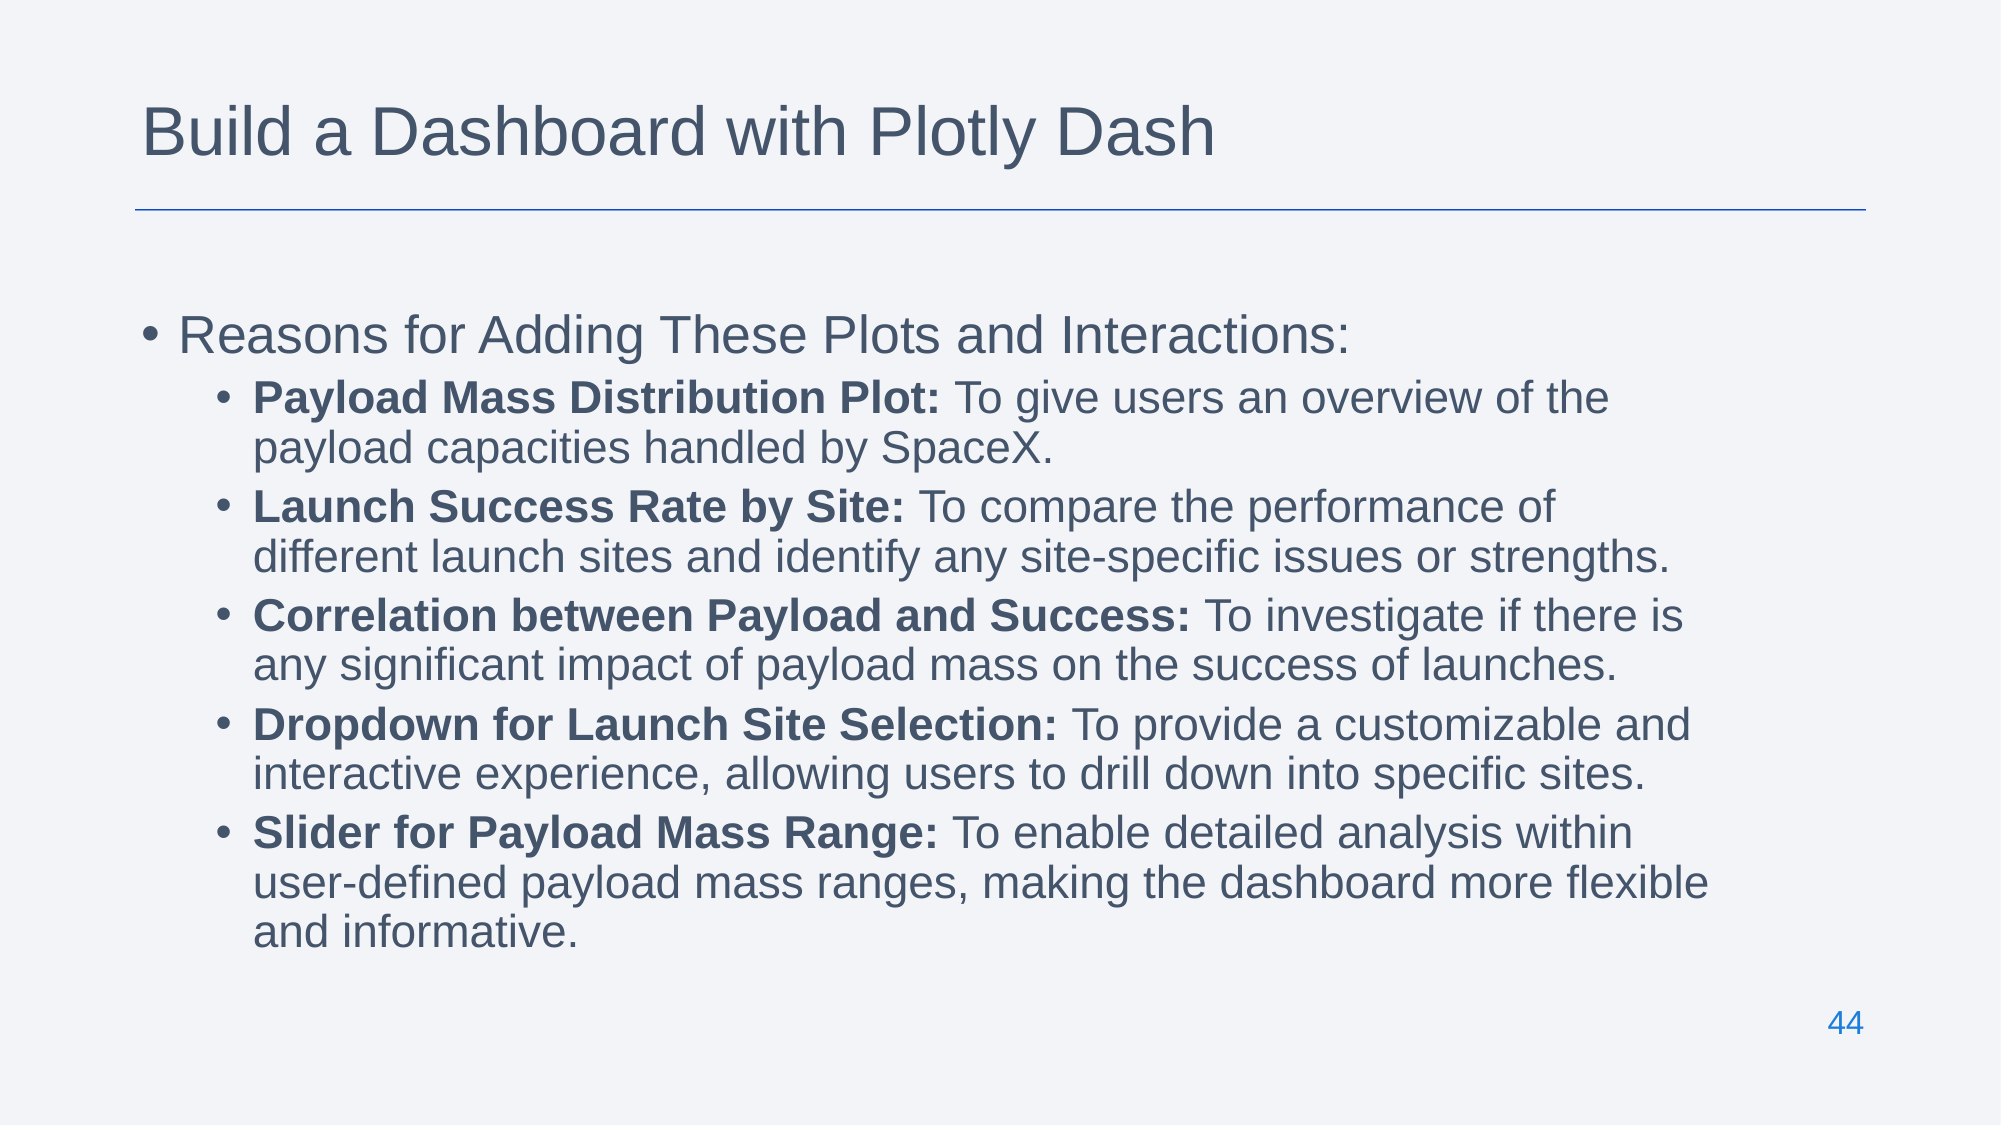

Build a Dashboard with Plotly Dash
Reasons for Adding These Plots and Interactions:
Payload Mass Distribution Plot: To give users an overview of the payload capacities handled by SpaceX.
Launch Success Rate by Site: To compare the performance of different launch sites and identify any site-specific issues or strengths.
Correlation between Payload and Success: To investigate if there is any significant impact of payload mass on the success of launches.
Dropdown for Launch Site Selection: To provide a customizable and interactive experience, allowing users to drill down into specific sites.
Slider for Payload Mass Range: To enable detailed analysis within user-defined payload mass ranges, making the dashboard more flexible and informative.

44